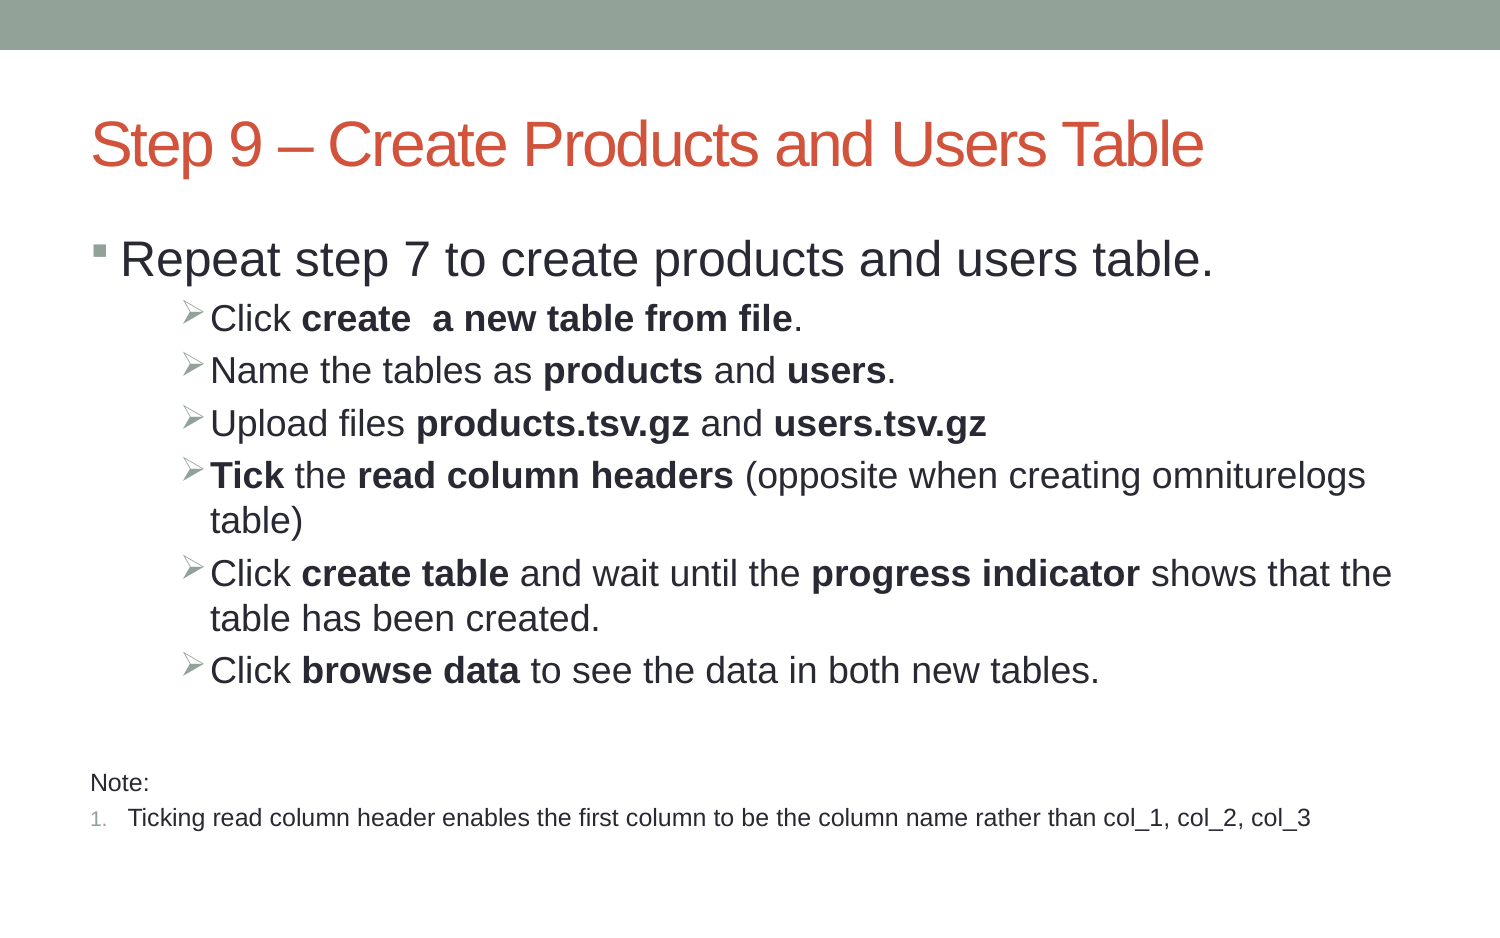

# Step 9 – Create Products and Users Table
Repeat step 7 to create products and users table.
Click create  a new table from file.
Name the tables as products and users.
Upload files products.tsv.gz and users.tsv.gz
Tick the read column headers (opposite when creating omniturelogs table)
Click create table and wait until the progress indicator shows that the table has been created.
Click browse data to see the data in both new tables.

Note:
Ticking read column header enables the first column to be the column name rather than col_1, col_2, col_3